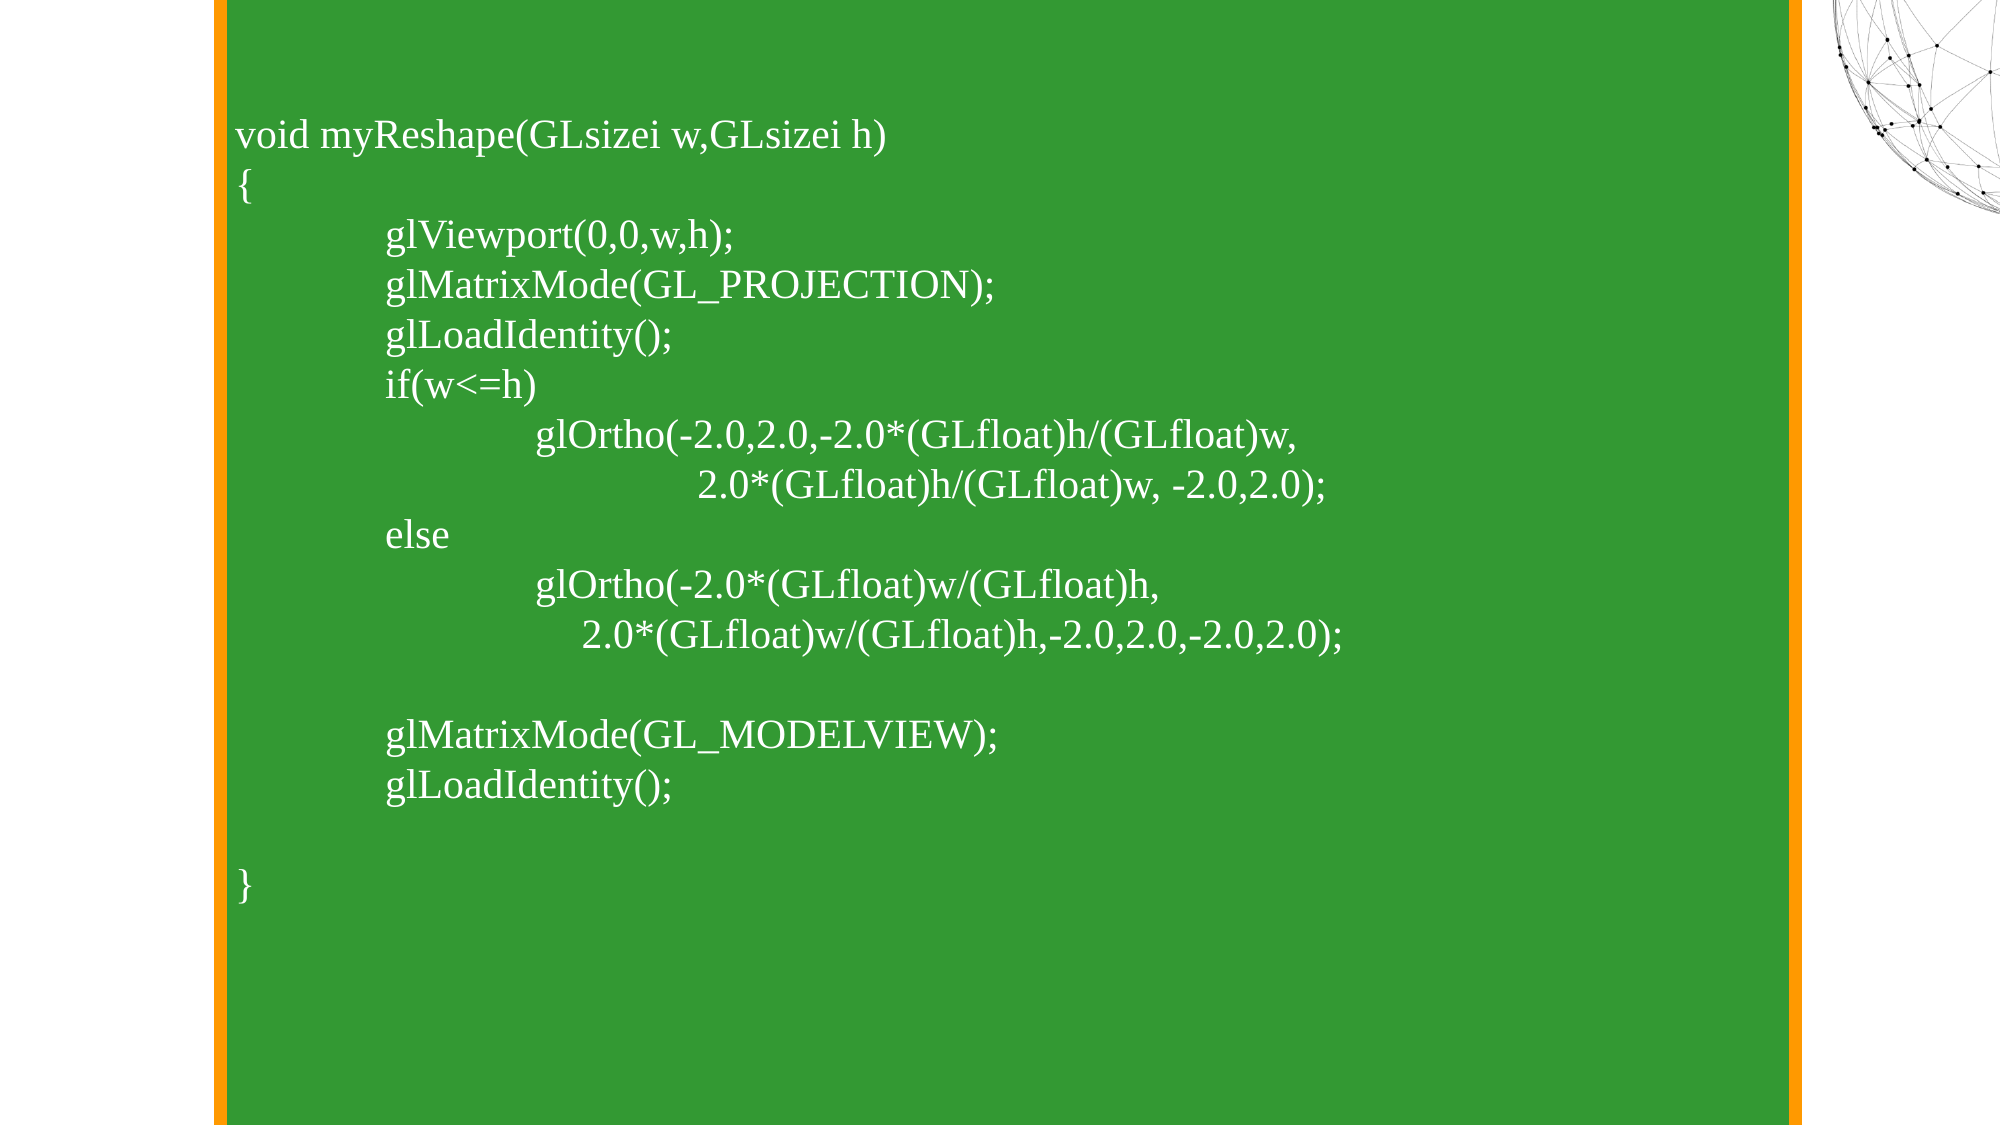

void myReshape(GLsizei w,GLsizei h)
{
	glViewport(0,0,w,h);
	glMatrixMode(GL_PROJECTION);
	glLoadIdentity();
	if(w<=h)
		glOrtho(-2.0,2.0,-2.0*(GLfloat)h/(GLfloat)w,
                                            2.0*(GLfloat)h/(GLfloat)w, -2.0,2.0);
	else
		glOrtho(-2.0*(GLfloat)w/(GLfloat)h,
                                 2.0*(GLfloat)w/(GLfloat)h,-2.0,2.0,-2.0,2.0);

	glMatrixMode(GL_MODELVIEW);
	glLoadIdentity();

}